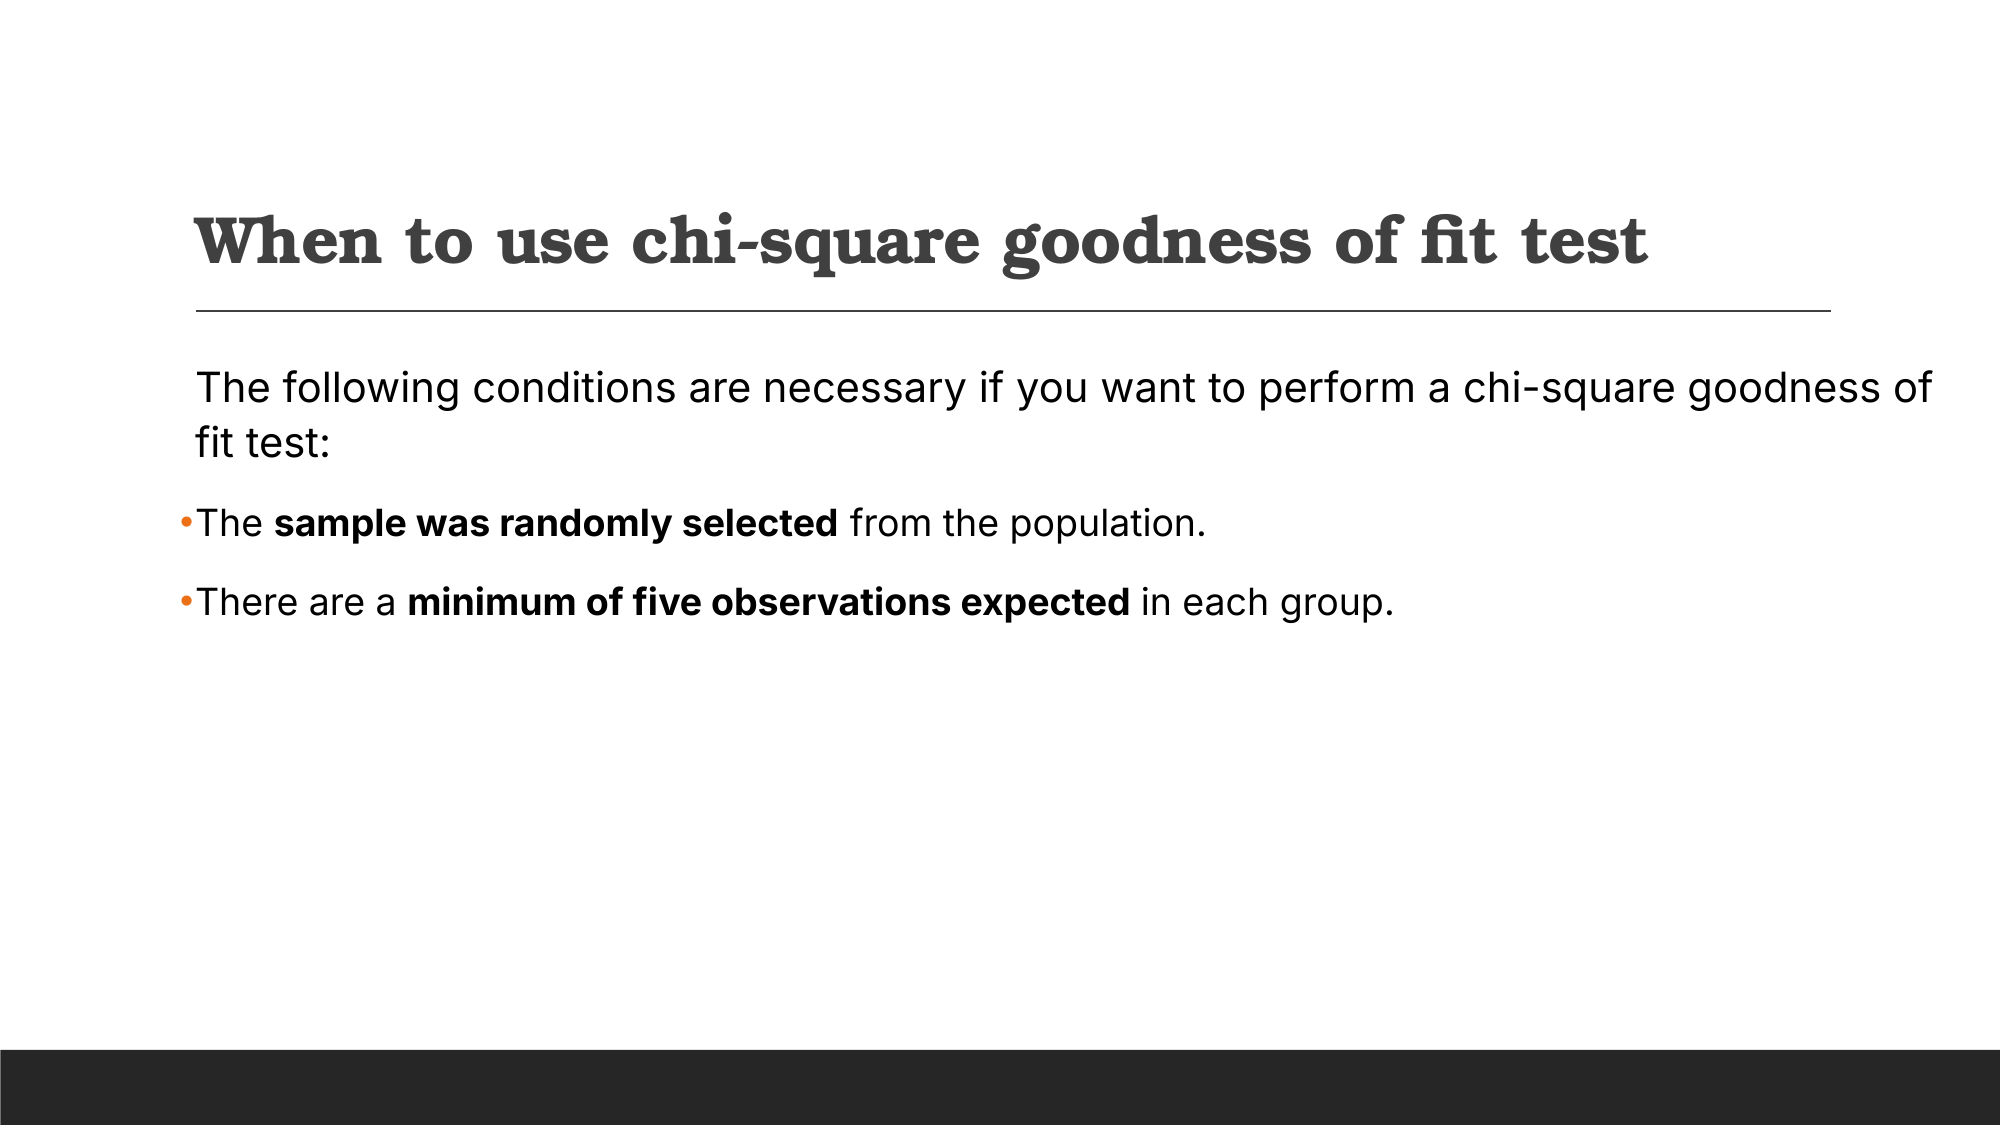

# When to use chi-square goodness of fit test
The following conditions are necessary if you want to perform a chi-square goodness of fit test:
The sample was randomly selected from the population.
There are a minimum of five observations expected in each group.